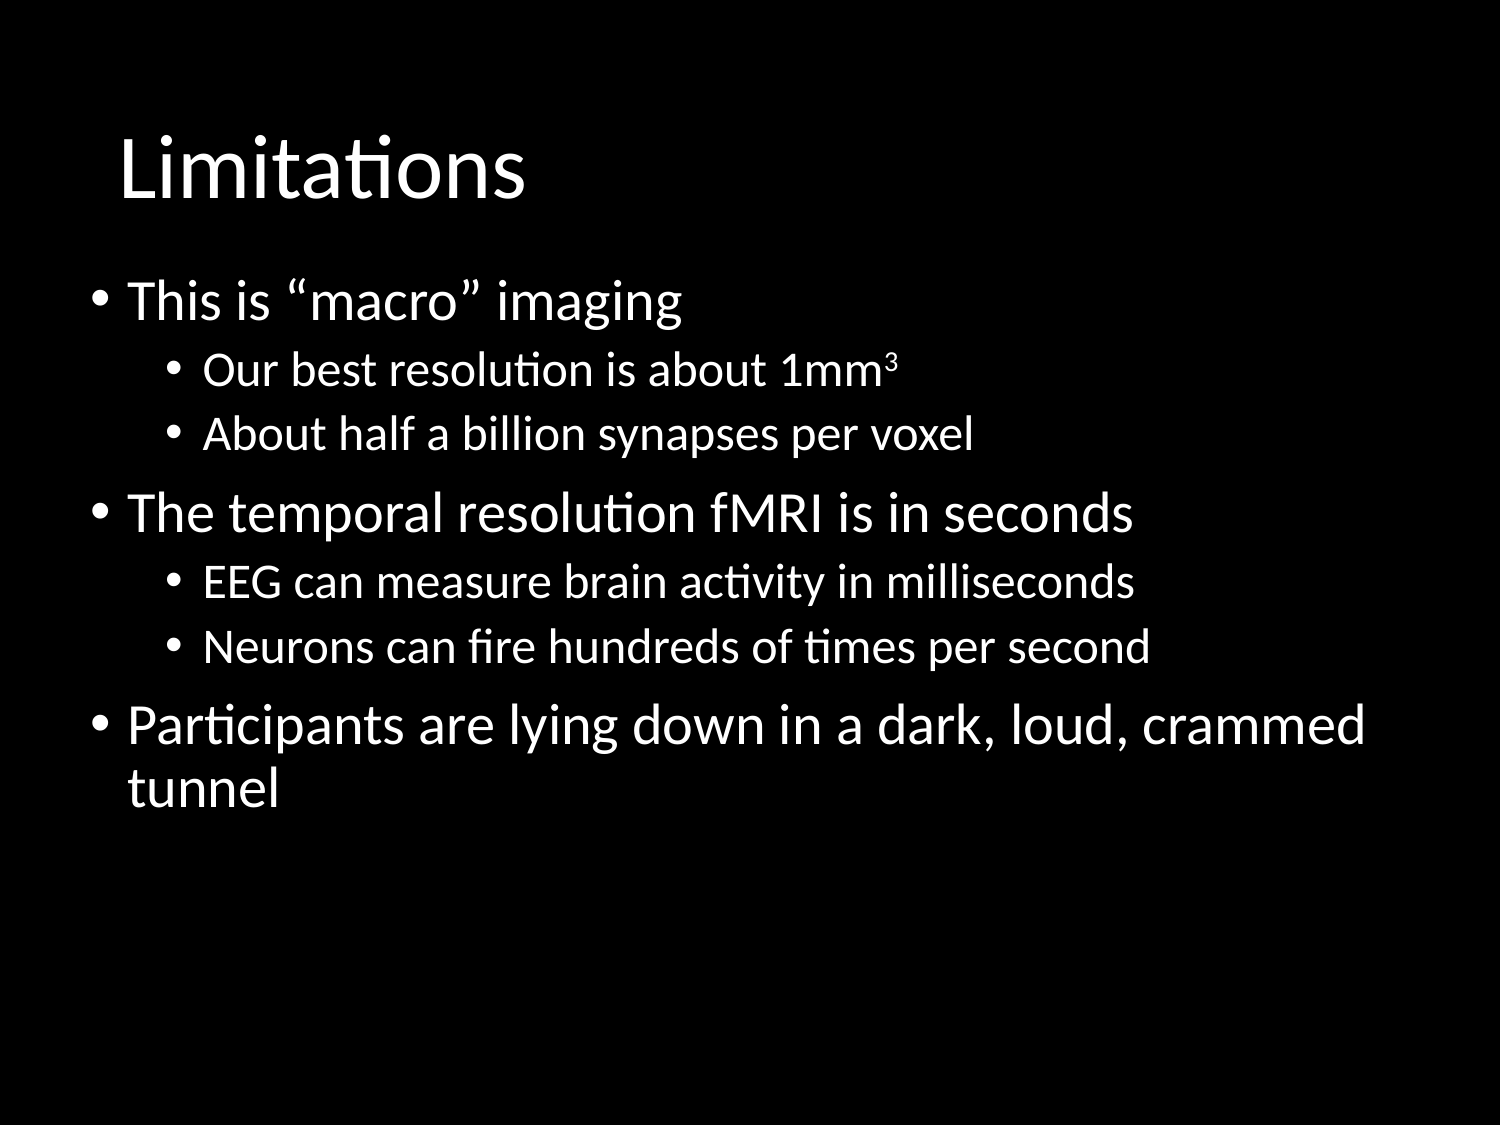

# Limitations
This is “macro” imaging
Our best resolution is about 1mm3
About half a billion synapses per voxel
The temporal resolution fMRI is in seconds
EEG can measure brain activity in milliseconds
Neurons can fire hundreds of times per second
Participants are lying down in a dark, loud, crammed tunnel